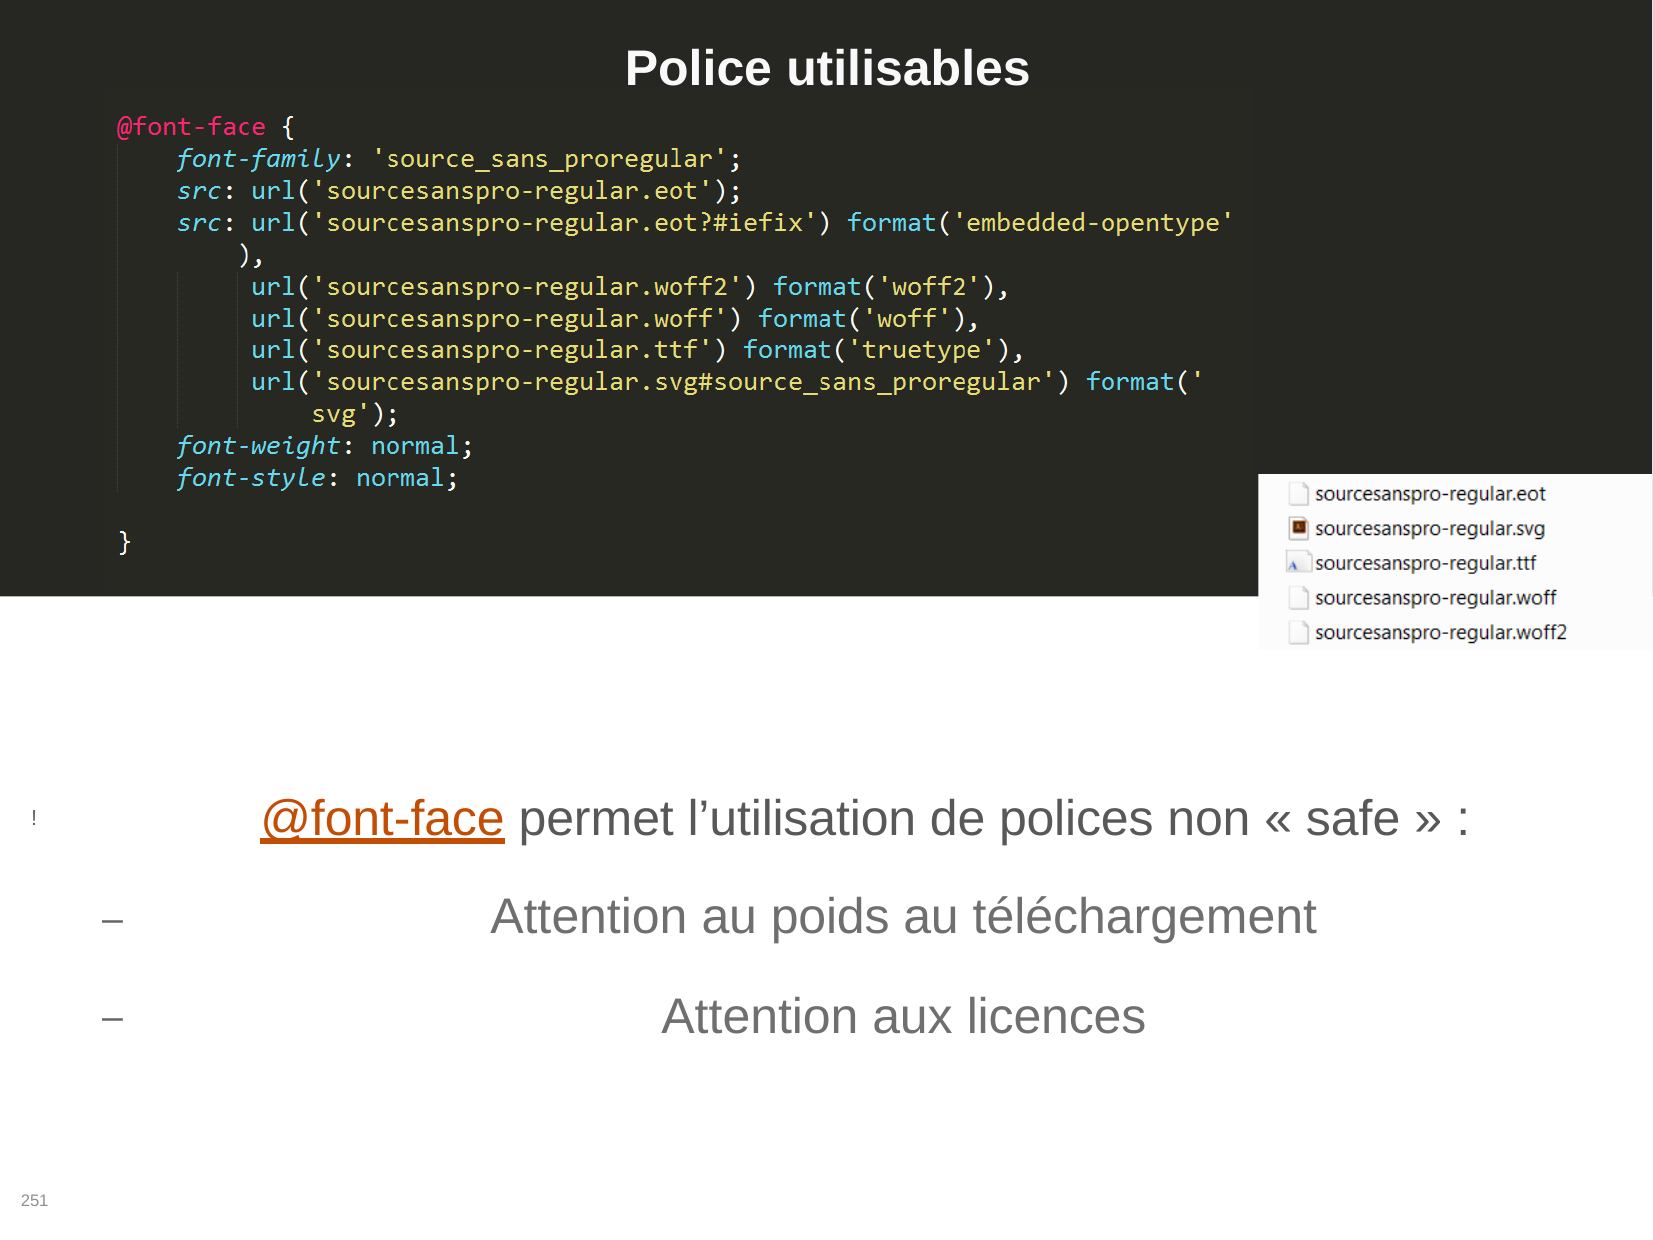

# Police utilisables

@font-face permet l’utilisation de polices non « safe » :
!
Attention au poids au téléchargement
Attention aux licences
–
–
251